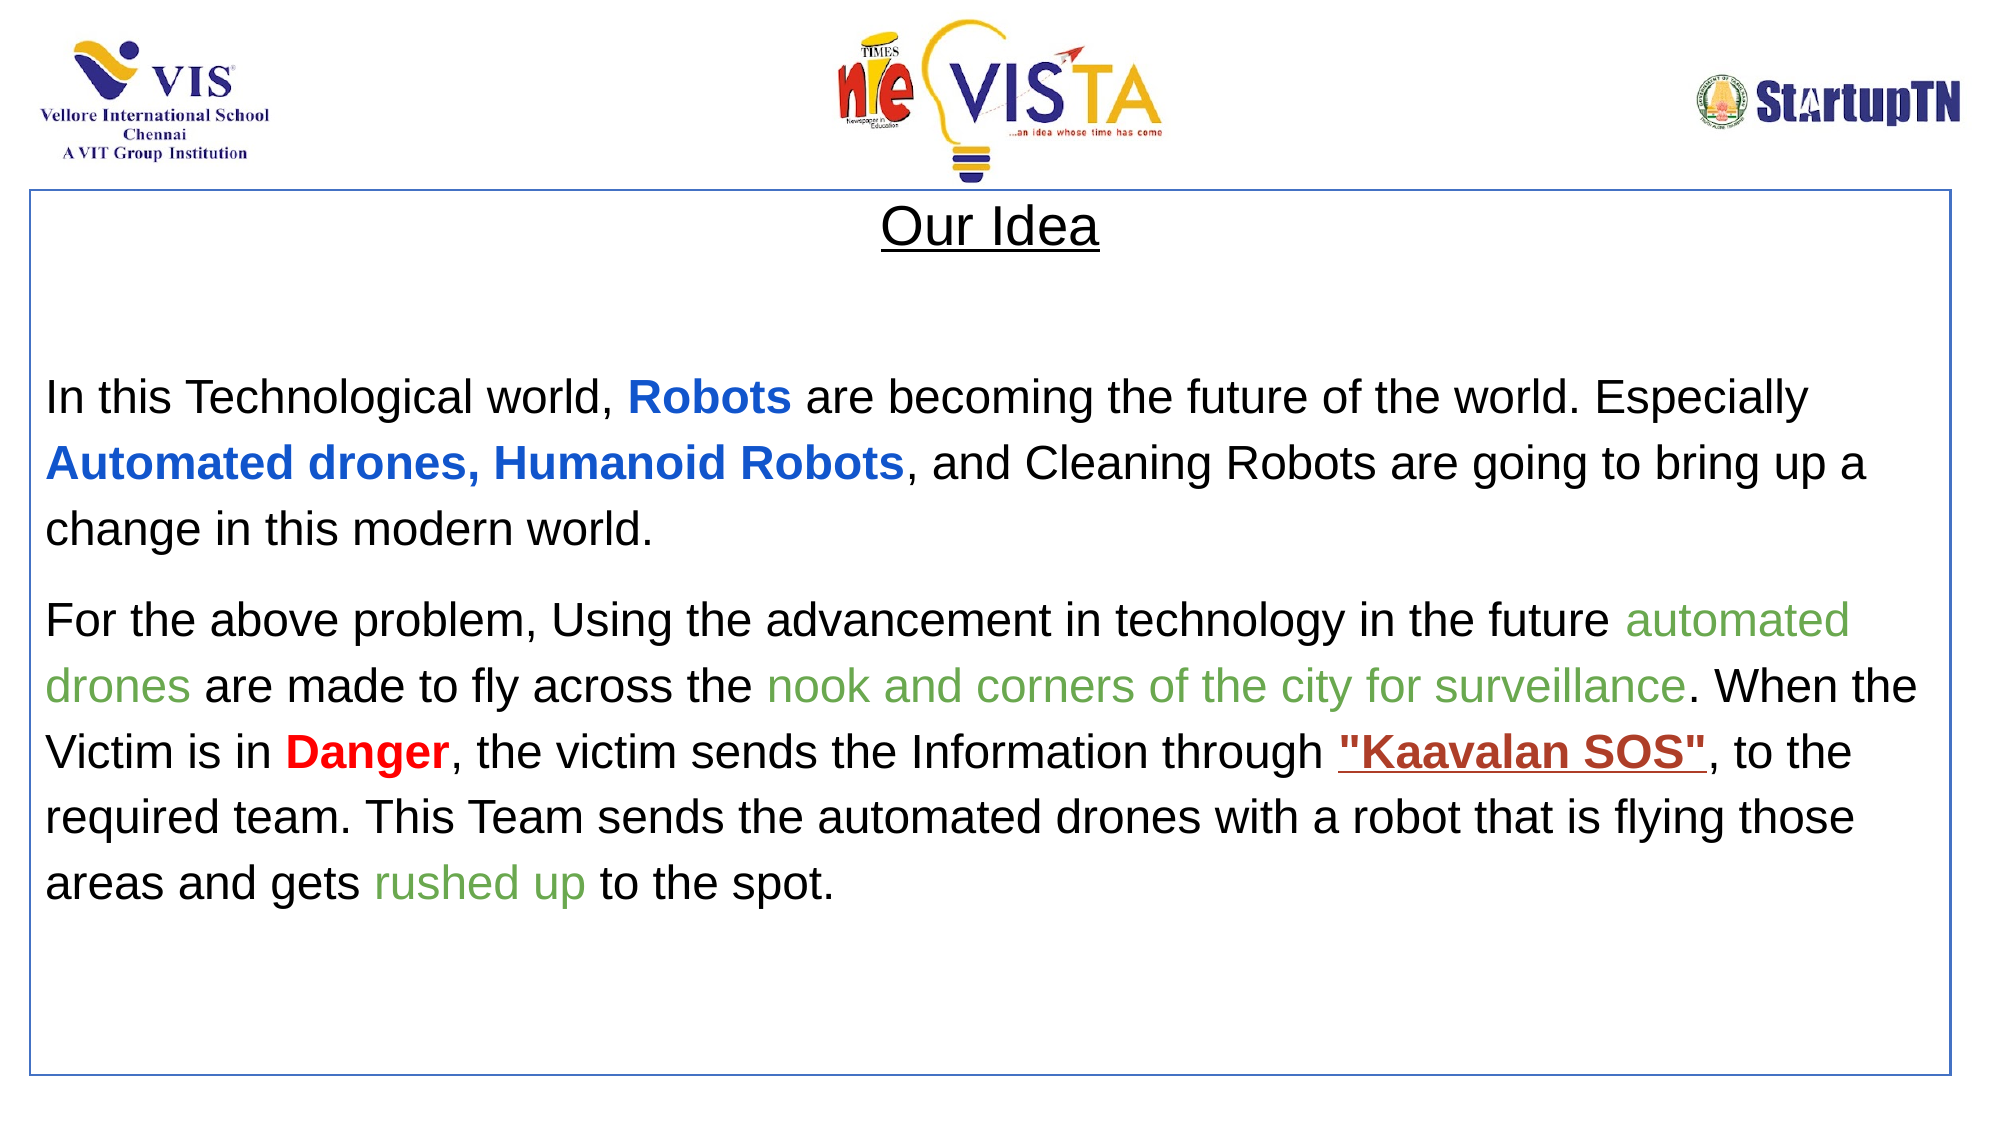

Our Idea

In this Technological world, Robots are becoming the future of the world. Especially Automated drones, Humanoid Robots, and Cleaning Robots are going to bring up a change in this modern world.
For the above problem, Using the advancement in technology in the future automated drones are made to fly across the nook and corners of the city for surveillance. When the Victim is in Danger, the victim sends the Information through "Kaavalan SOS", to the required team. This Team sends the automated drones with a robot that is flying those areas and gets rushed up to the spot.